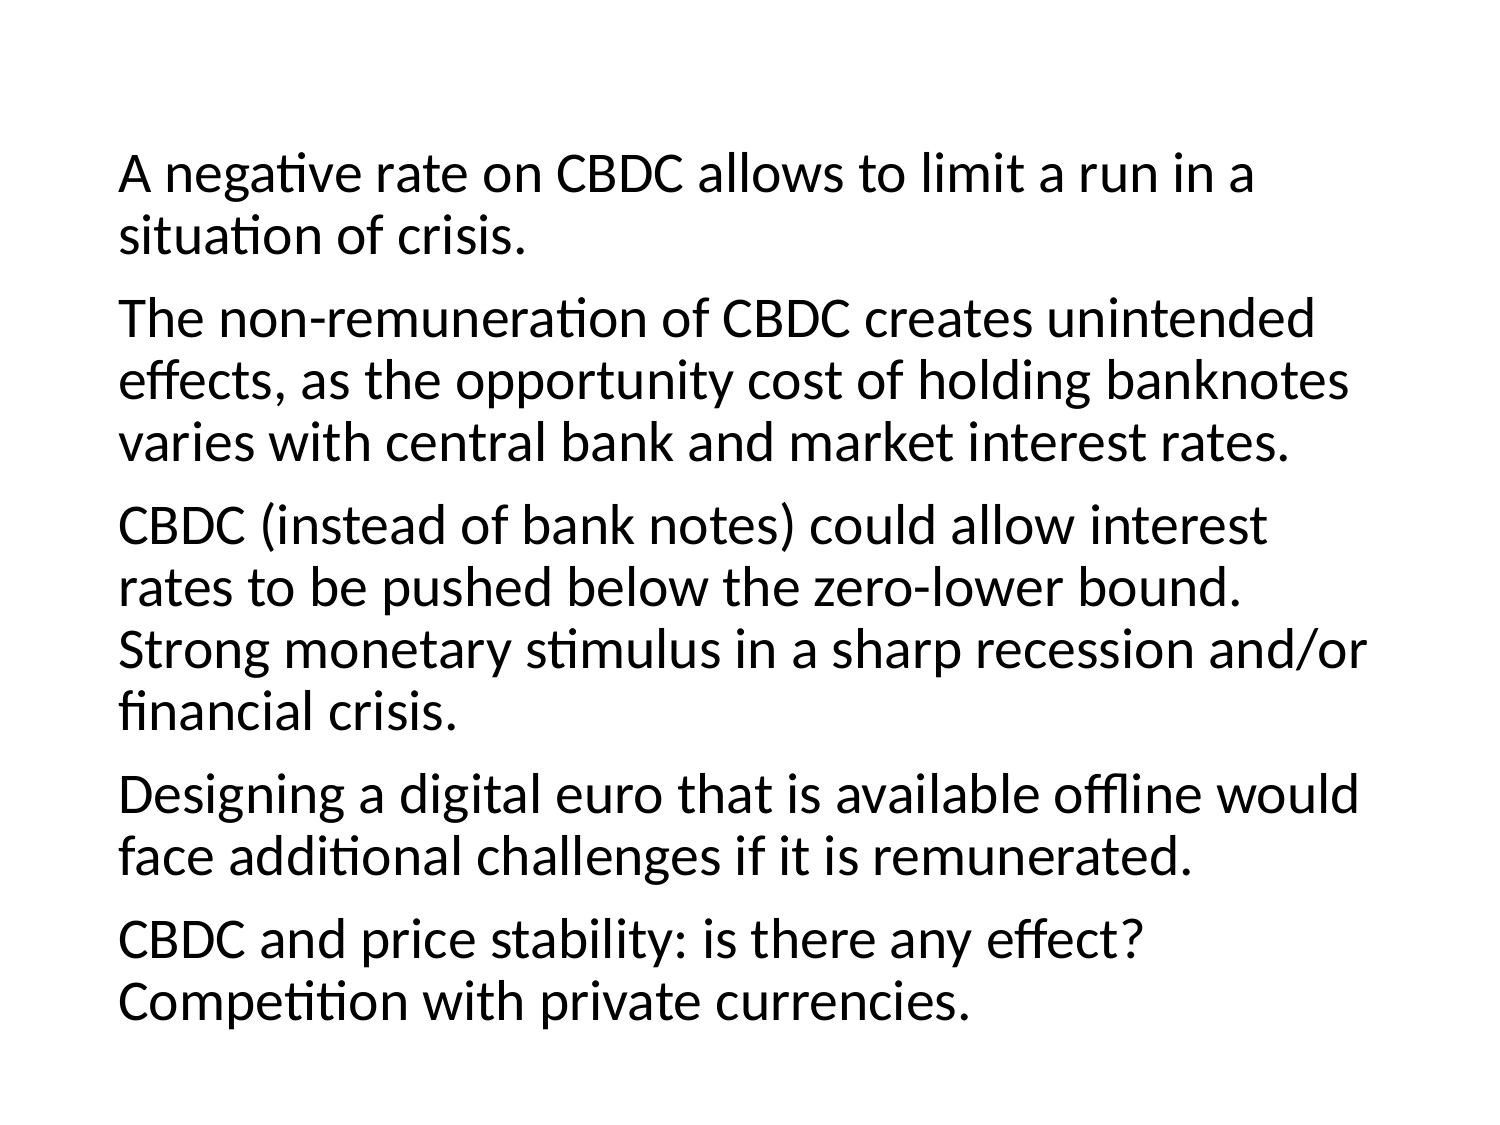

A negative rate on CBDC allows to limit a run in a situation of crisis.
The non-remuneration of CBDC creates unintended effects, as the opportunity cost of holding banknotes varies with central bank and market interest rates.
CBDC (instead of bank notes) could allow interest rates to be pushed below the zero-lower bound. Strong monetary stimulus in a sharp recession and/or financial crisis.
Designing a digital euro that is available offline would face additional challenges if it is remunerated.
CBDC and price stability: is there any effect? Competition with private currencies.